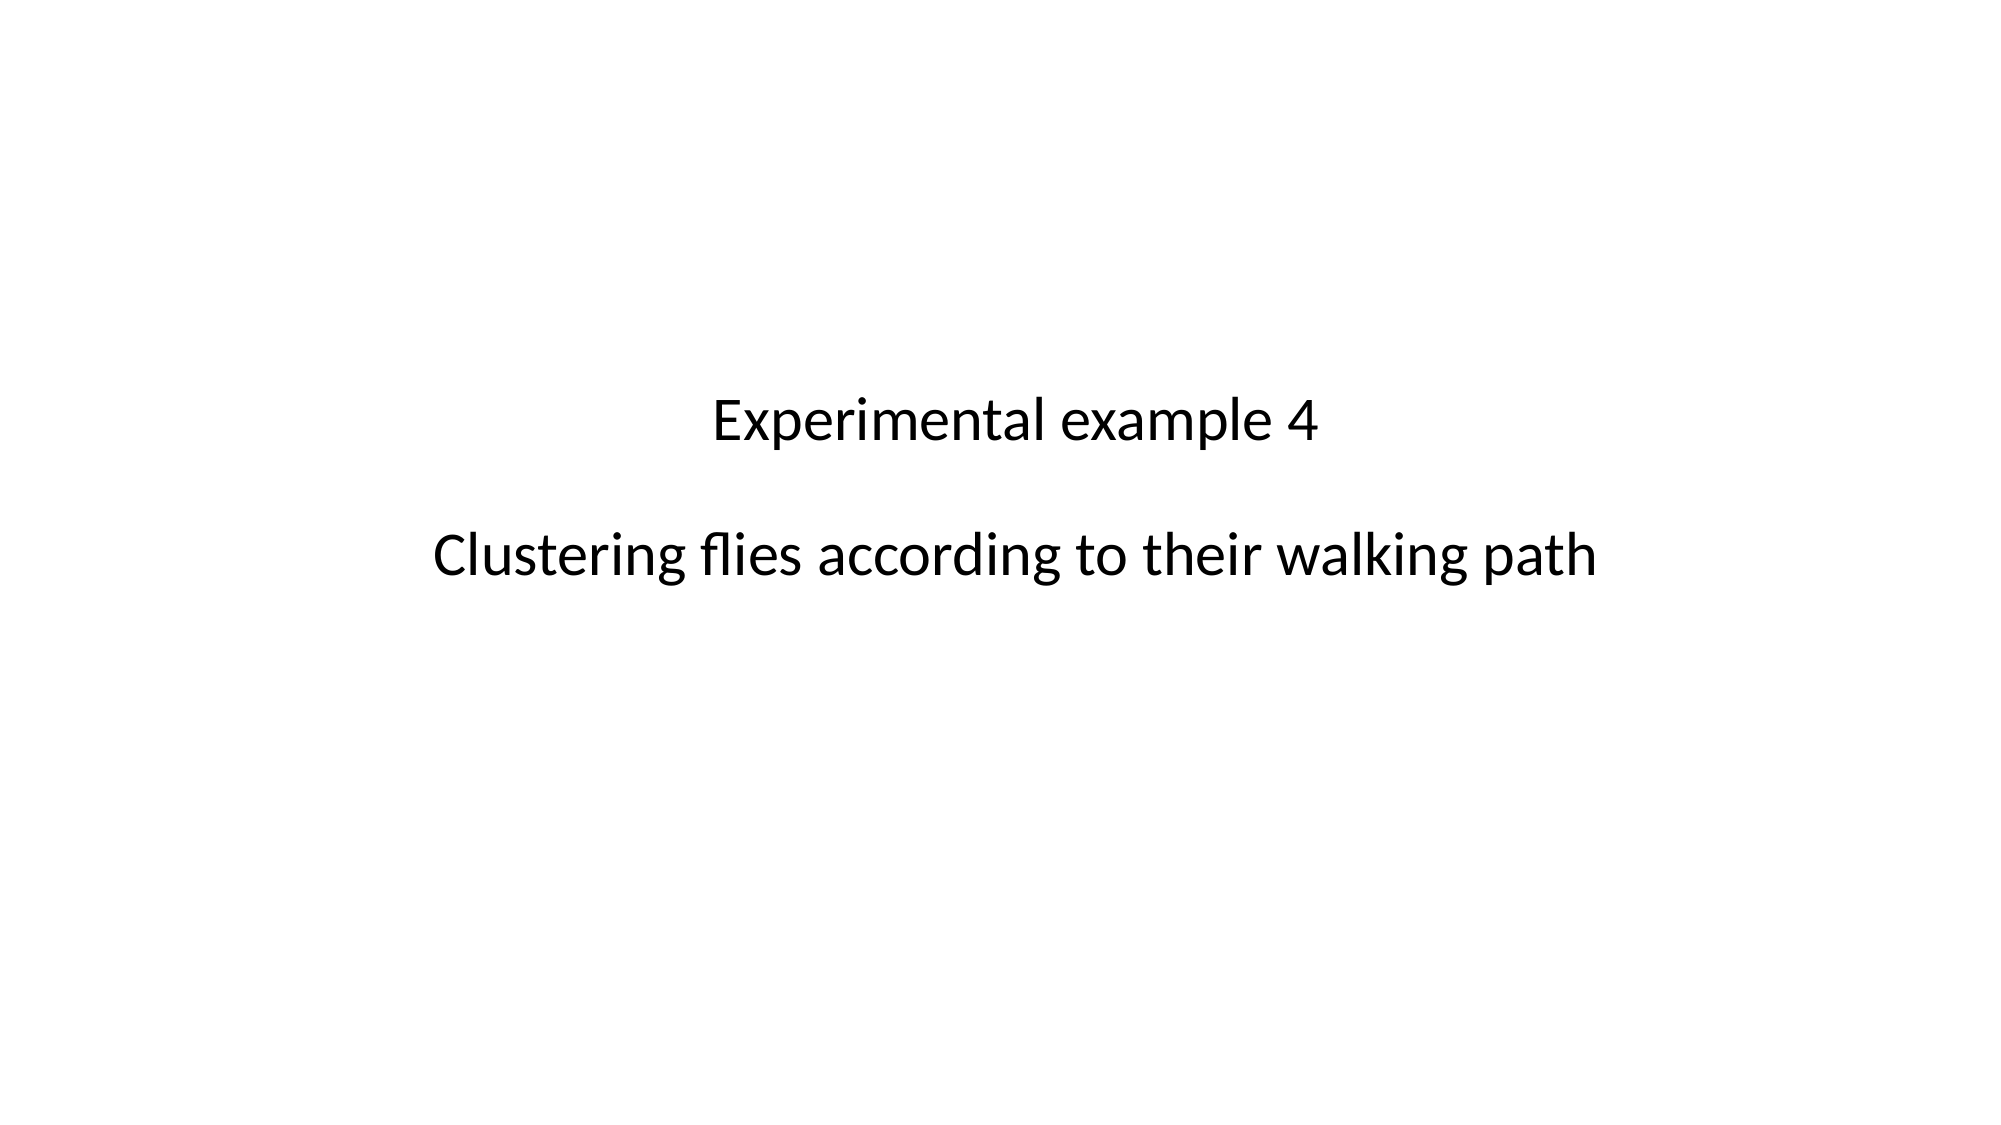

# Experimental example 4 Clustering flies according to their walking path